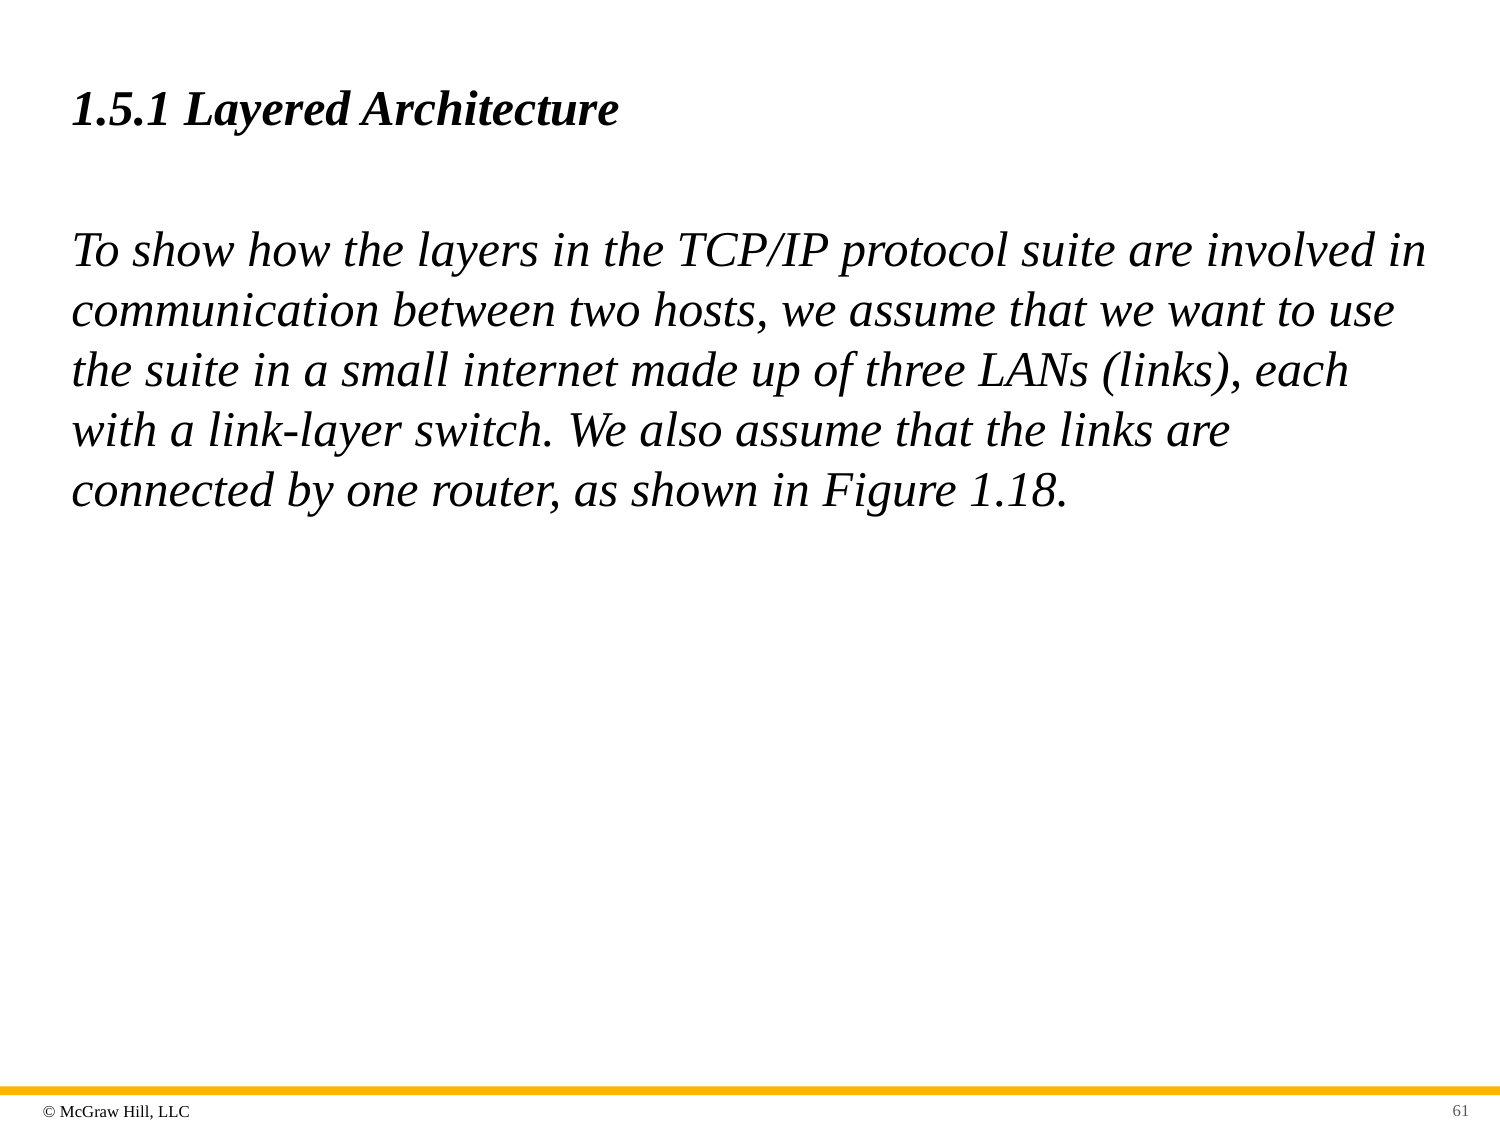

# 1.5.1 Layered Architecture
To show how the layers in the TCP/IP protocol suite are involved in communication between two hosts, we assume that we want to use the suite in a small internet made up of three LANs (links), each with a link-layer switch. We also assume that the links are connected by one router, as shown in Figure 1.18.
61